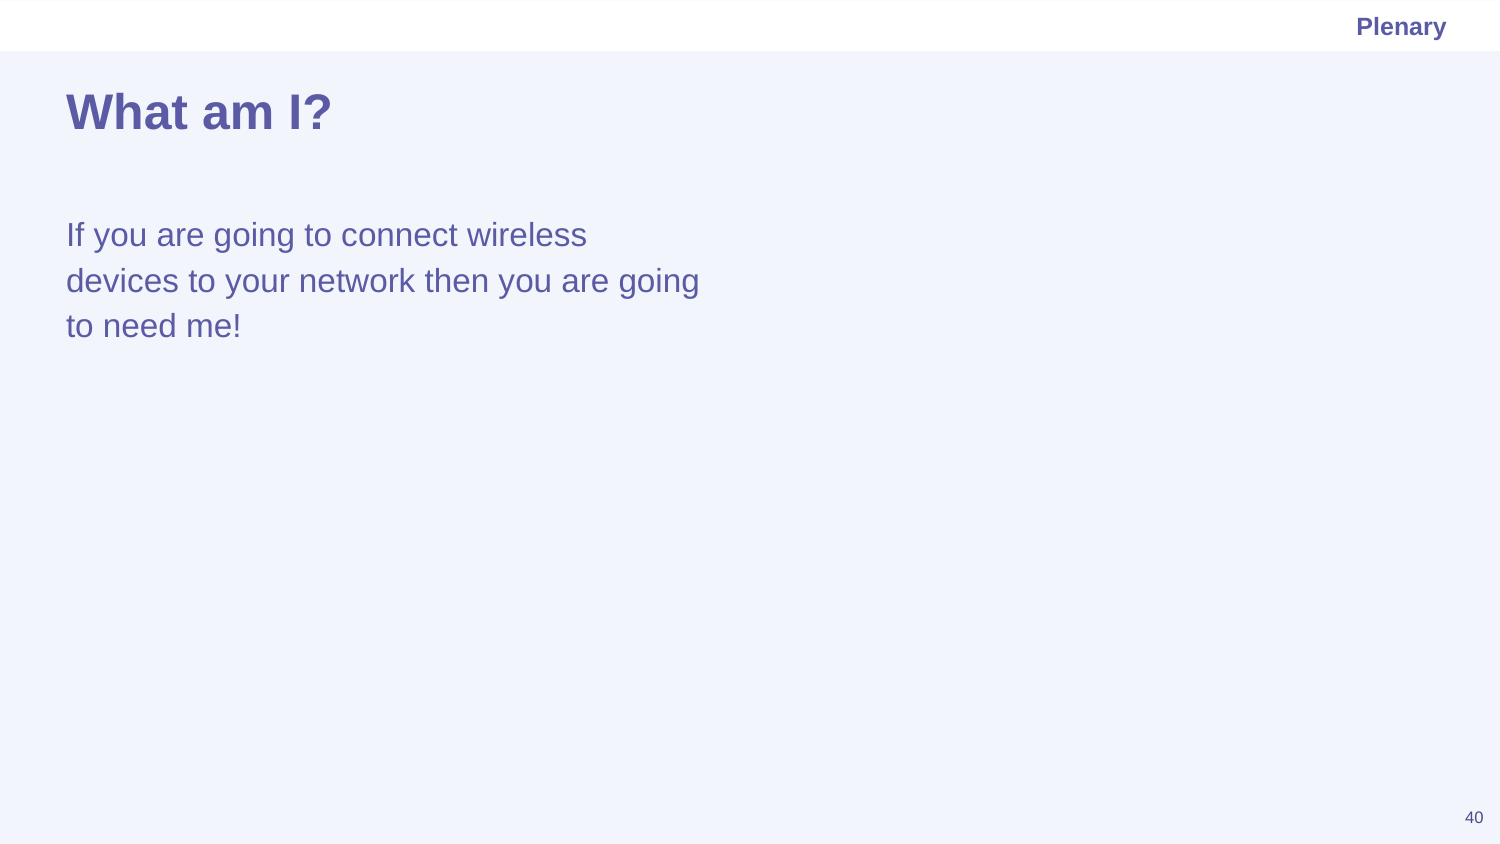

Plenary
# What am I?
If you are going to connect wireless devices to your network then you are going to need me!
40